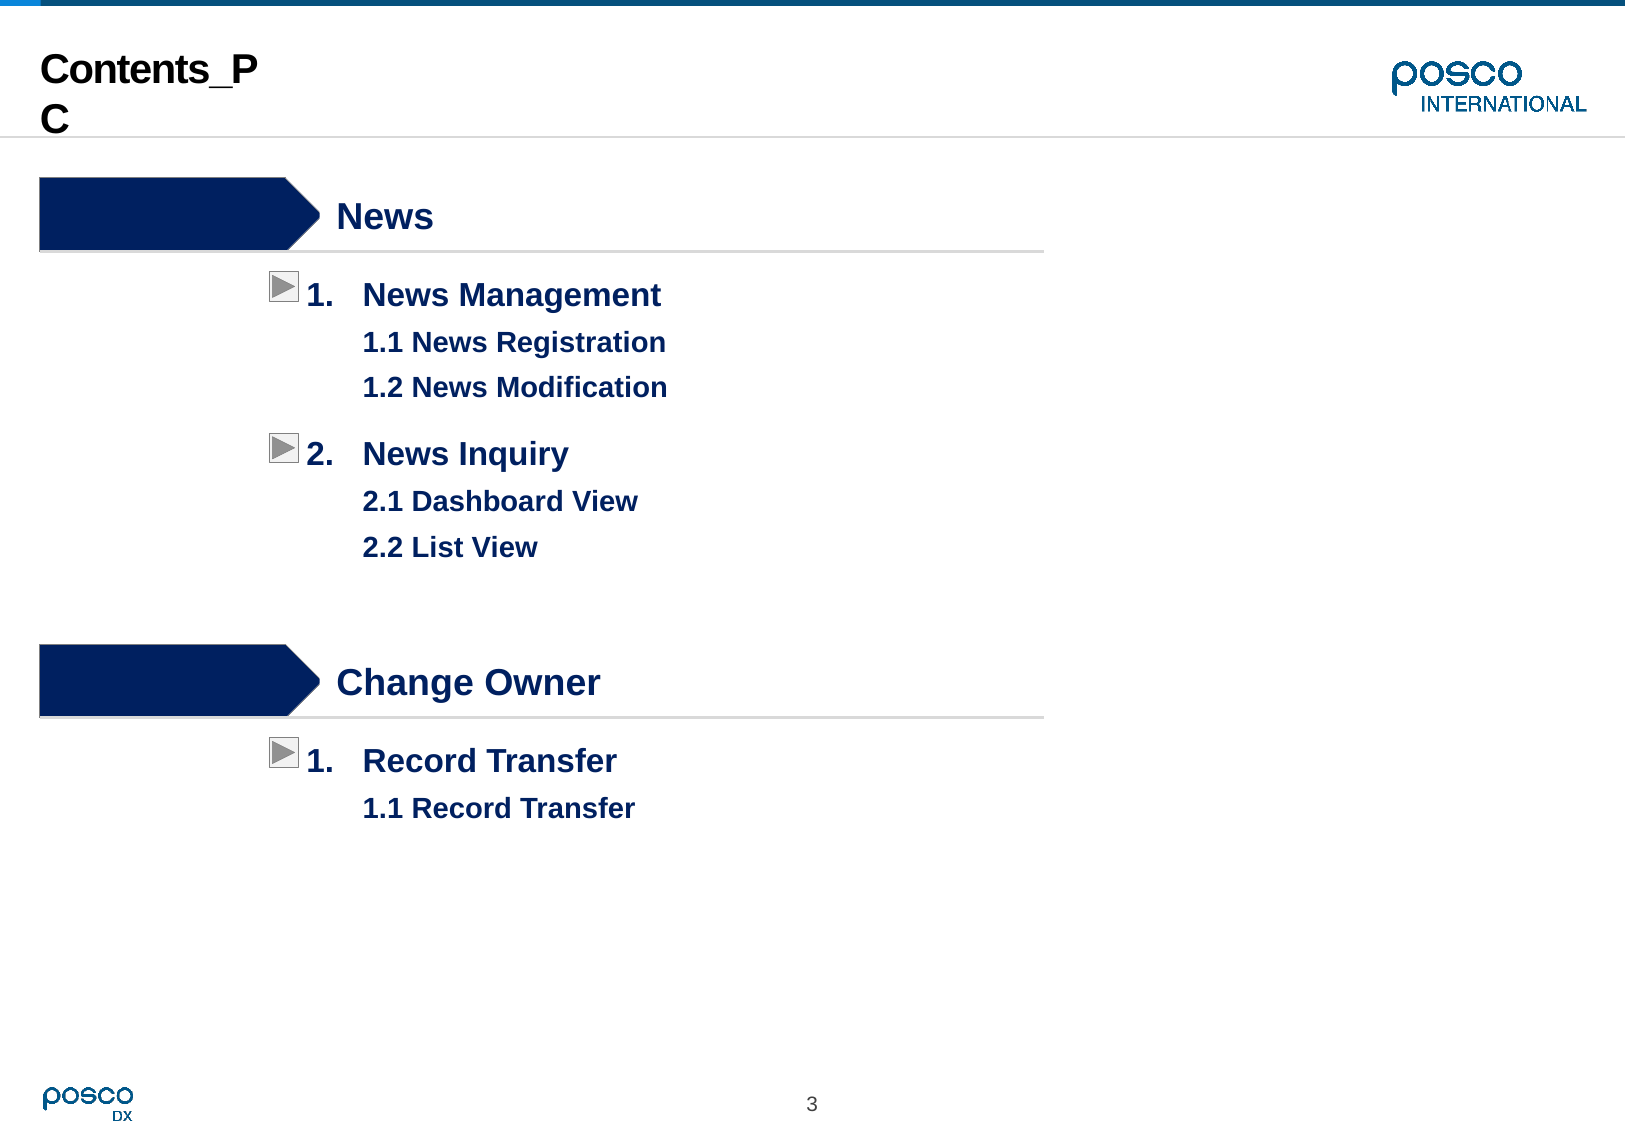

# Contents_PC
Step 3
News
News Management
1.1 News Registration
1.2 News Modification
News Inquiry
2.1 Dashboard View
2.2 List View

Step 4
Change Owner
Record Transfer
1.1 Record Transfer